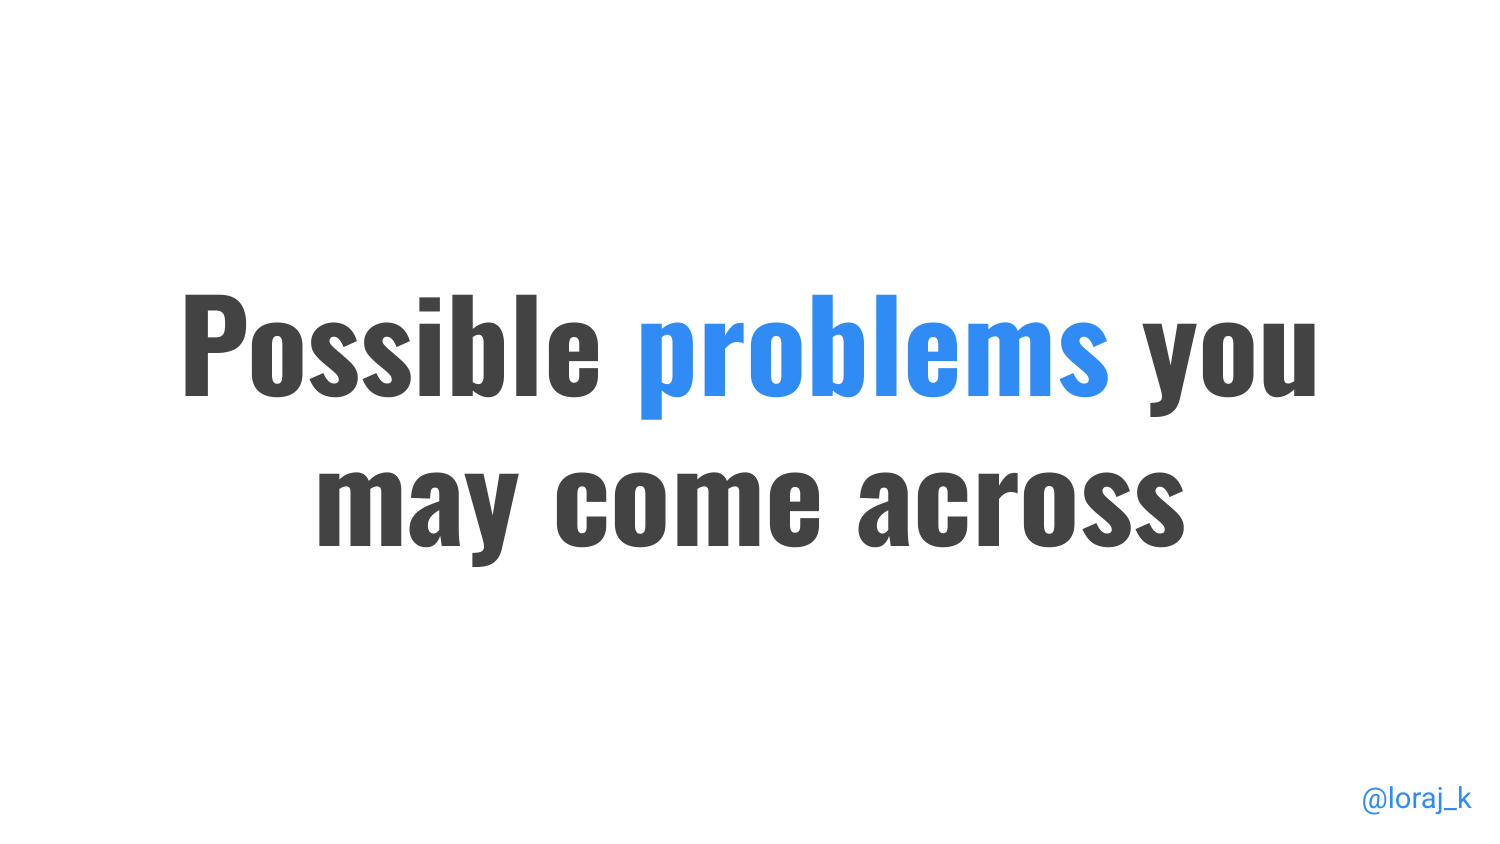

Possible problems you may come across
@loraj_k